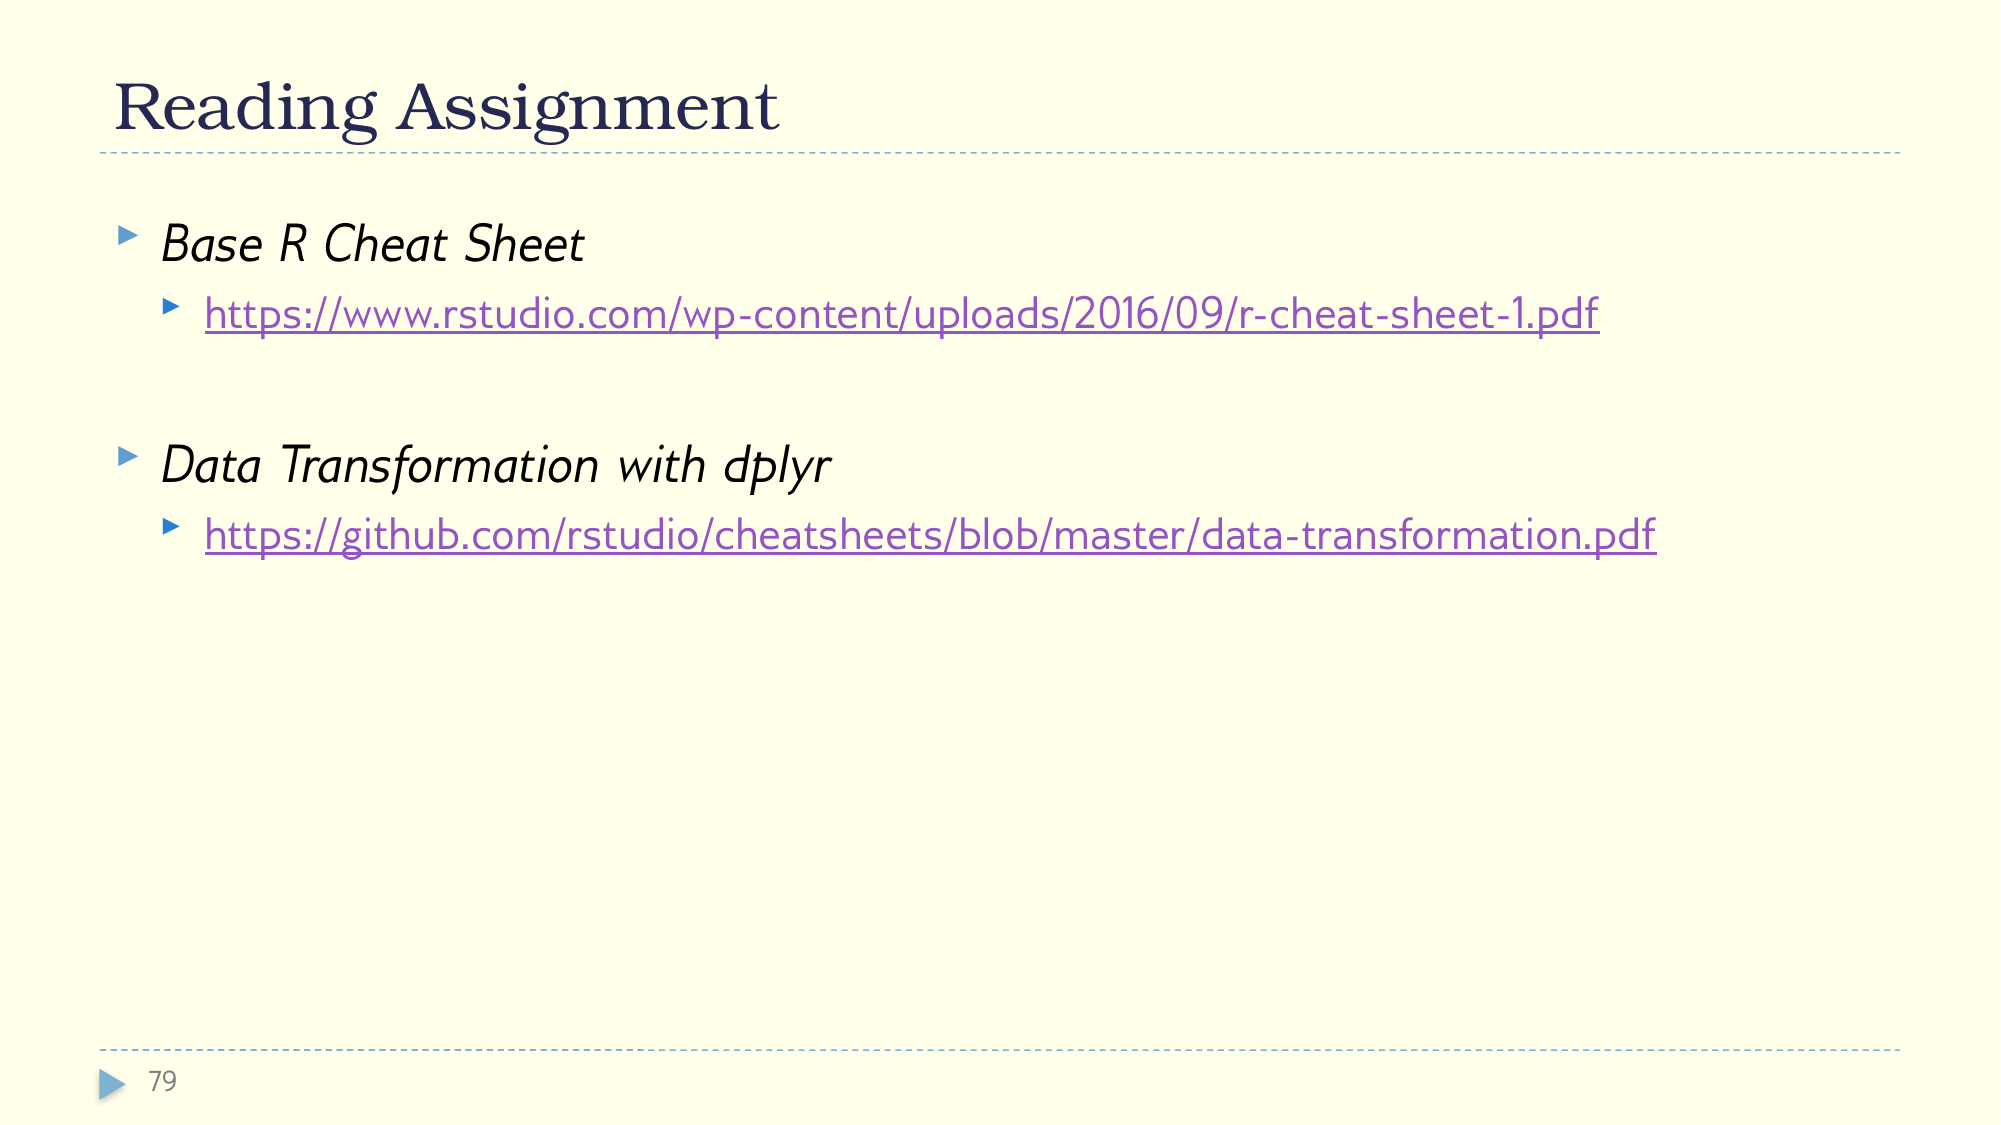

# Reading Assignment
Base R Cheat Sheet
https://www.rstudio.com/wp-content/uploads/2016/09/r-cheat-sheet-1.pdf

Data Transformation with dplyr
https://github.com/rstudio/cheatsheets/blob/master/data-transformation.pdf

79